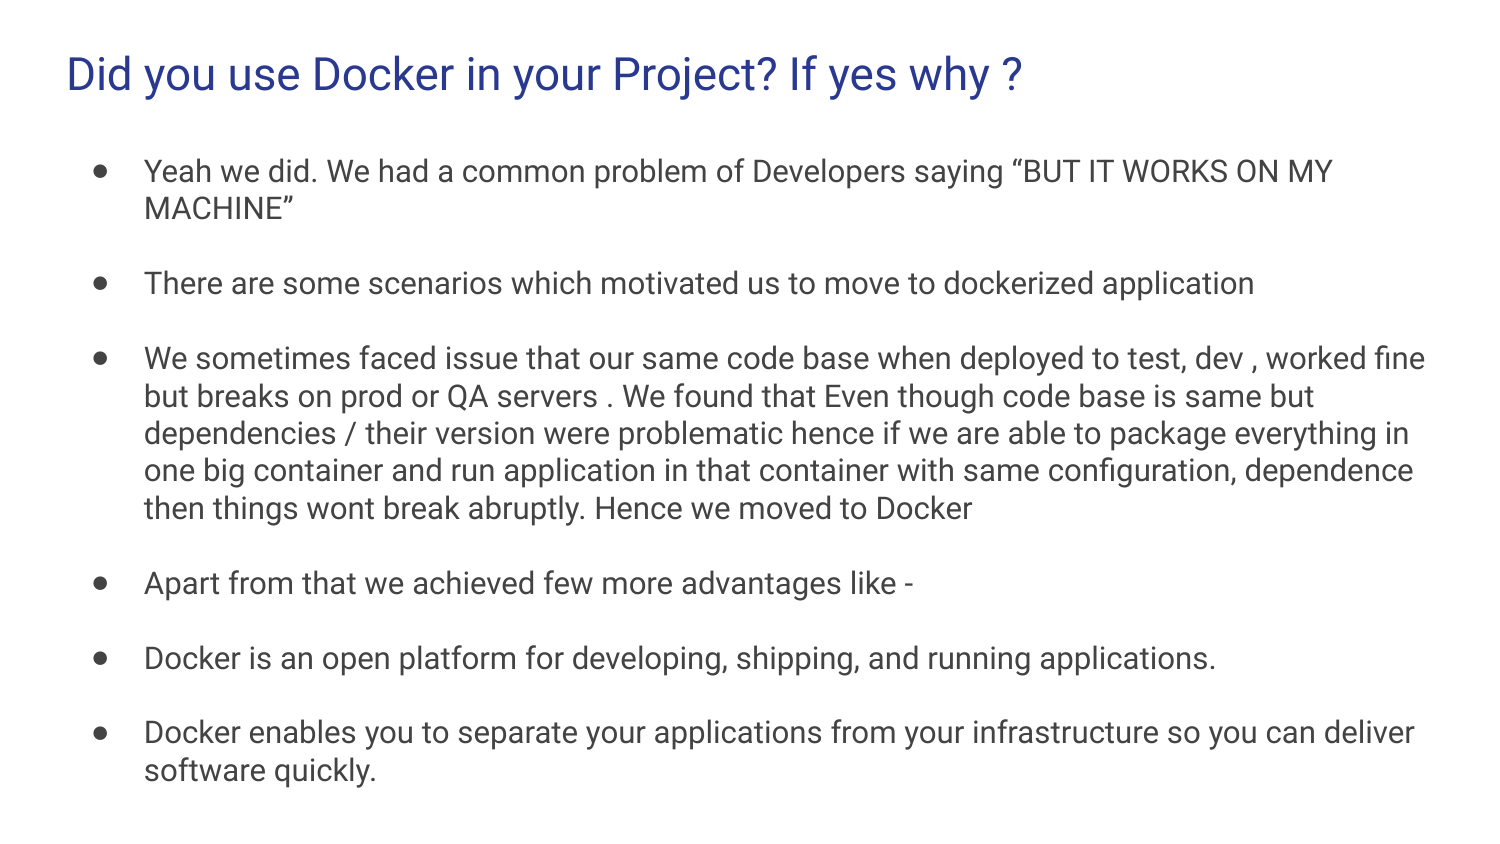

# Did you use Docker in your Project? If yes why ?

Yeah we did. We had a common problem of Developers saying “BUT IT WORKS ON MY MACHINE”

There are some scenarios which motivated us to move to dockerized application

We sometimes faced issue that our same code base when deployed to test, dev , worked fine but breaks on prod or QA servers . We found that Even though code base is same but dependencies / their version were problematic hence if we are able to package everything in one big container and run application in that container with same configuration, dependence then things wont break abruptly. Hence we moved to Docker

Apart from that we achieved few more advantages like -

Docker is an open platform for developing, shipping, and running applications.

Docker enables you to separate your applications from your infrastructure so you can deliver software quickly.